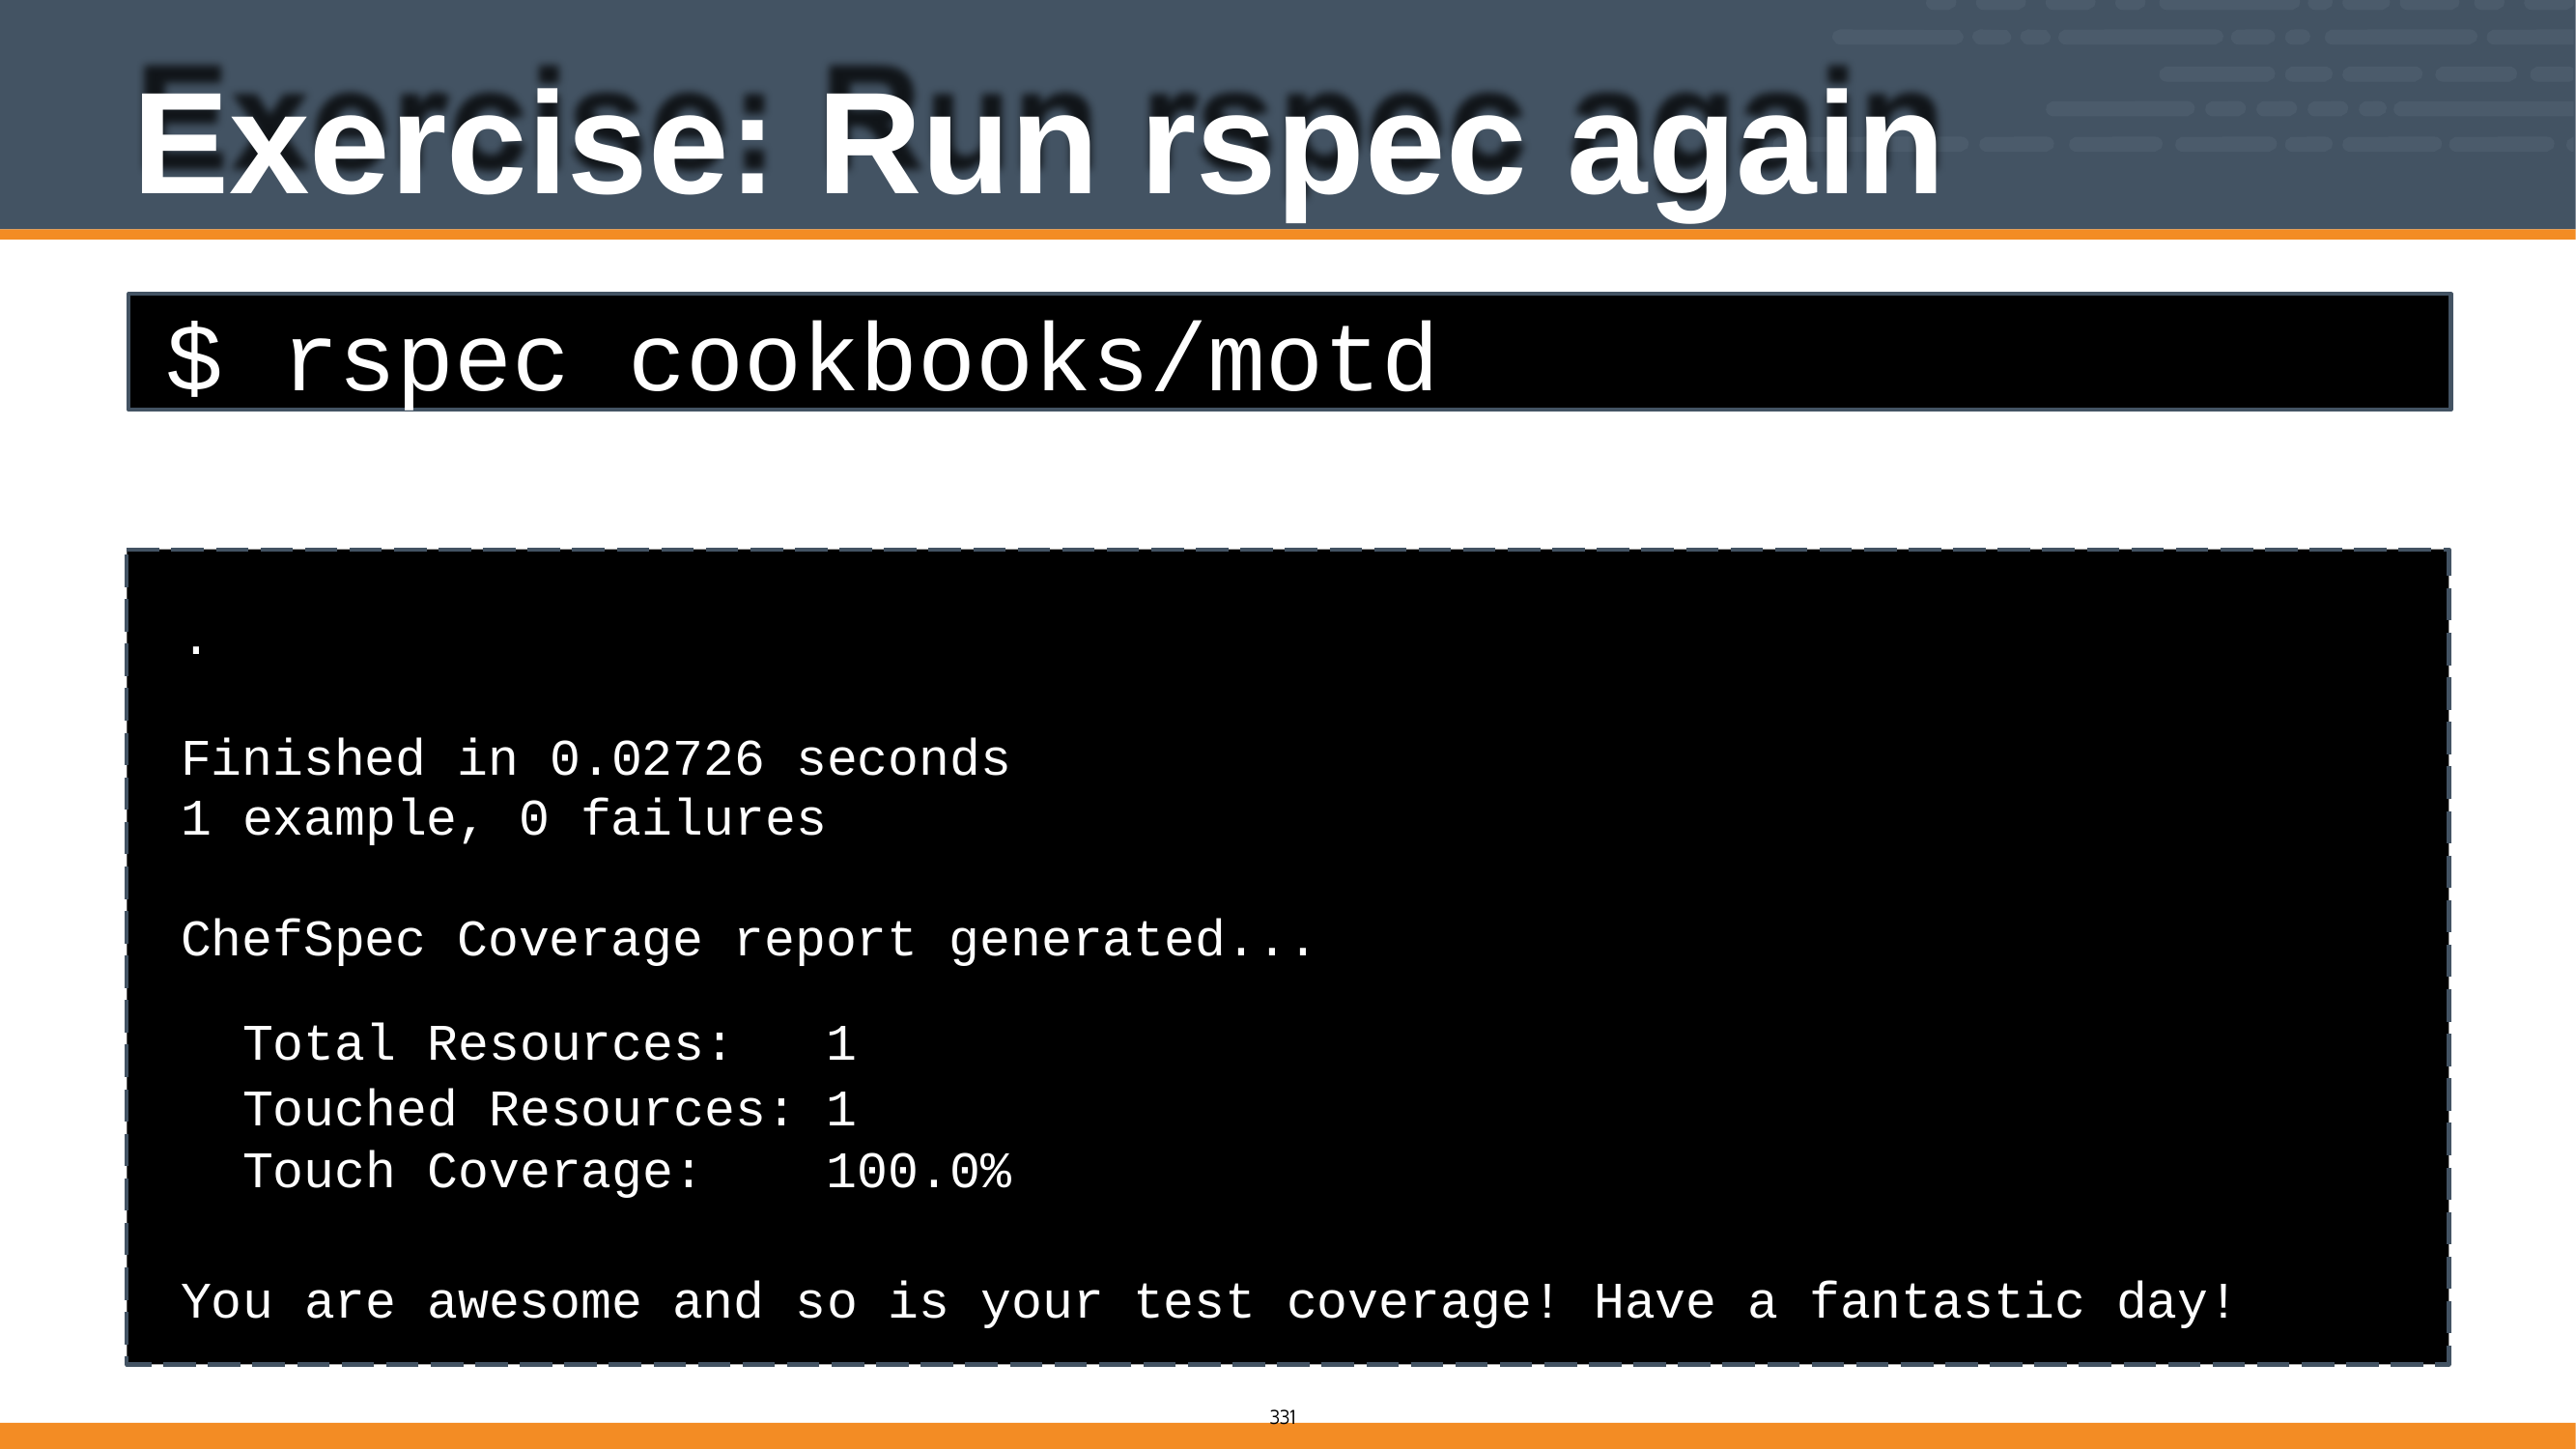

# Exercise: Run rspec again

$ rspec cookbooks/motd

.
Finished
in 0.02726 seconds
1 example,
0 failures
ChefSpec
Coverage report
generated...
| Total Resources: | 1 |
| --- | --- |
| Touched Resources: | 1 |
| Touch Coverage: | 100.0% |
You are awesome
and so is your
test
coverage!
Have
a fantastic
day!
331